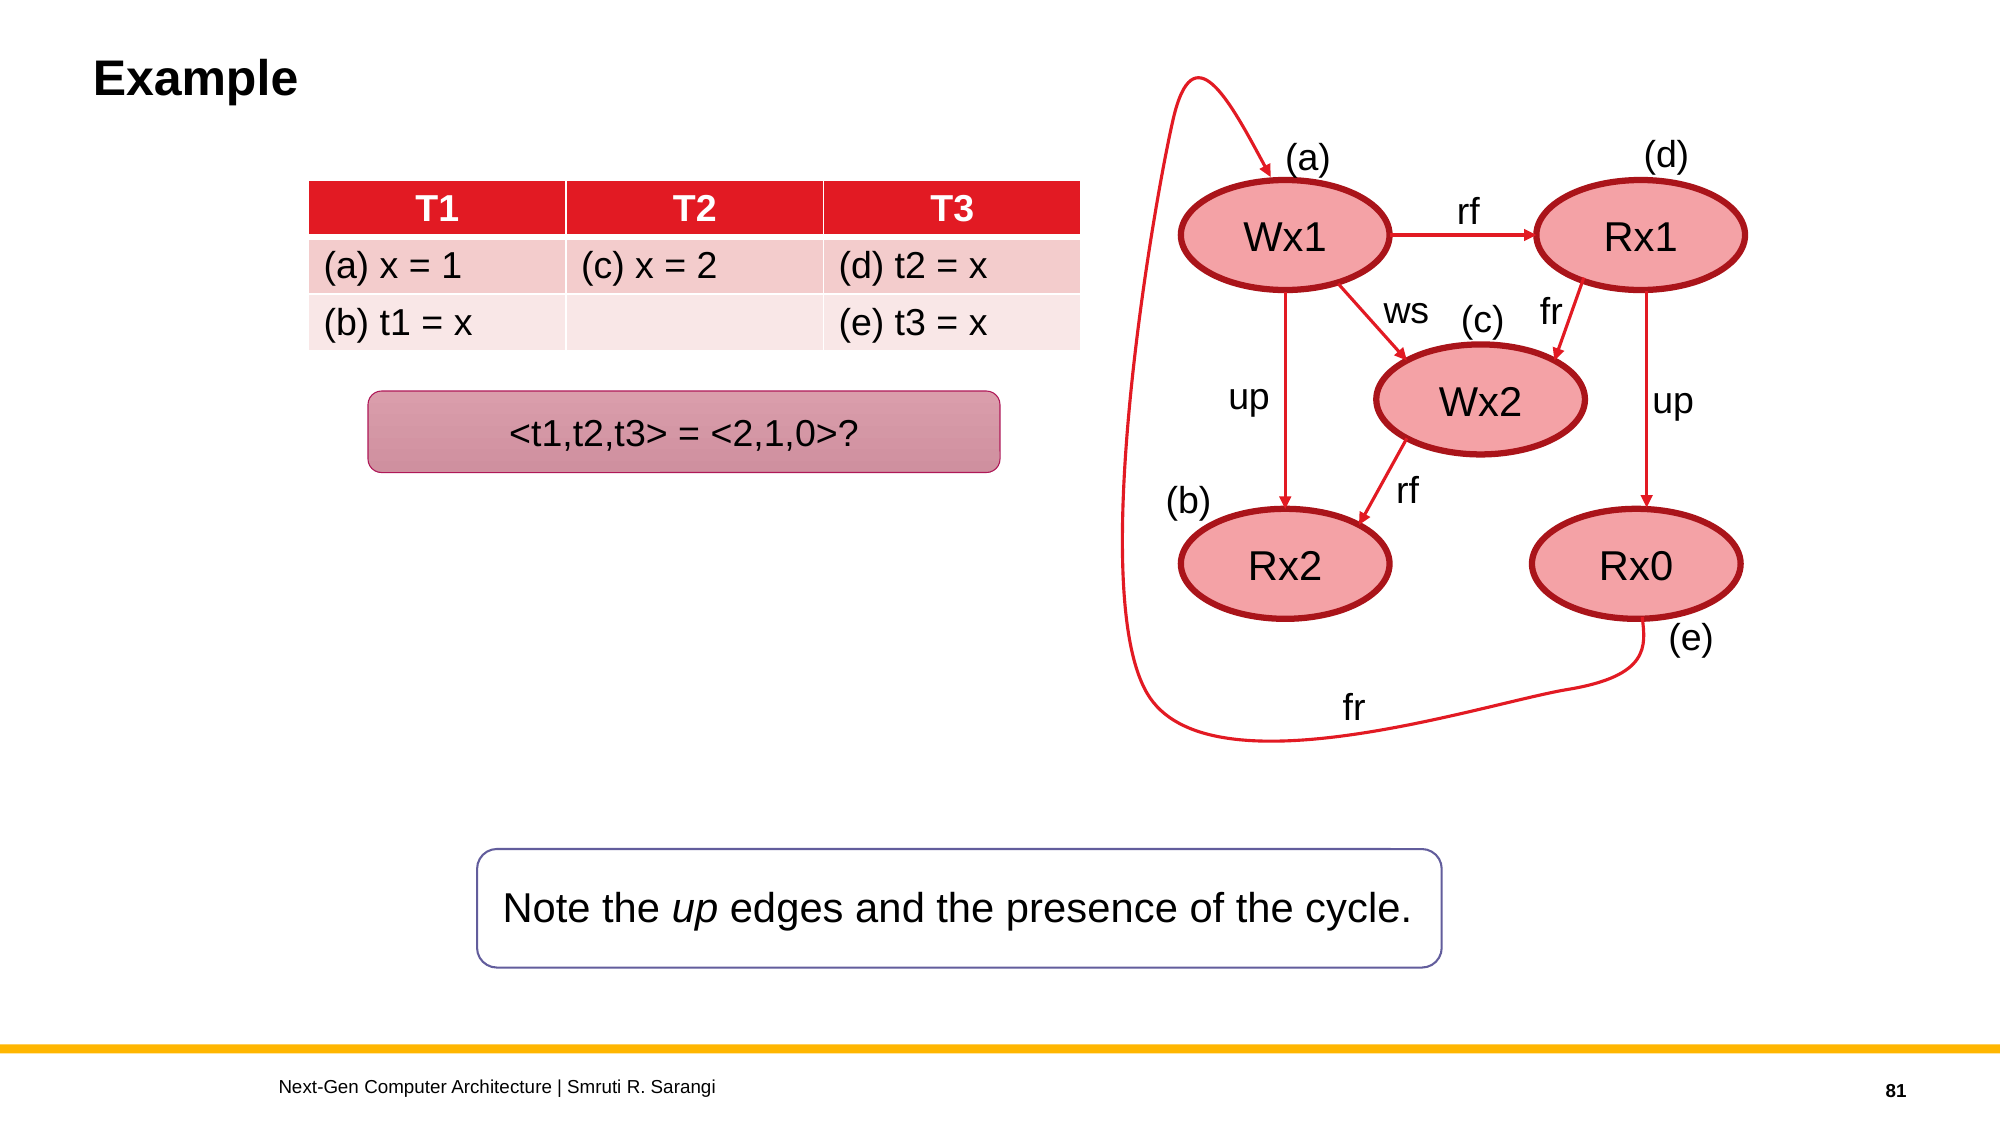

# Example

(d)
(a)
rf
| T1 | T2 | T3 |
| --- | --- | --- |
| (a) x = 1 | (c) x = 2 | (d) t2 = x |
| (b) t1 = x |  | (e) t3 = x |
Rx1
Wx1
ws
fr
(c)
Wx2
up
up
<t1,t2,t3> = <2,1,0>?
rf
(b)
Rx0
Rx2
(e)
fr

Note the up edges and the presence of the cycle.
Next-Gen Computer Architecture | Smruti R. Sarangi
81